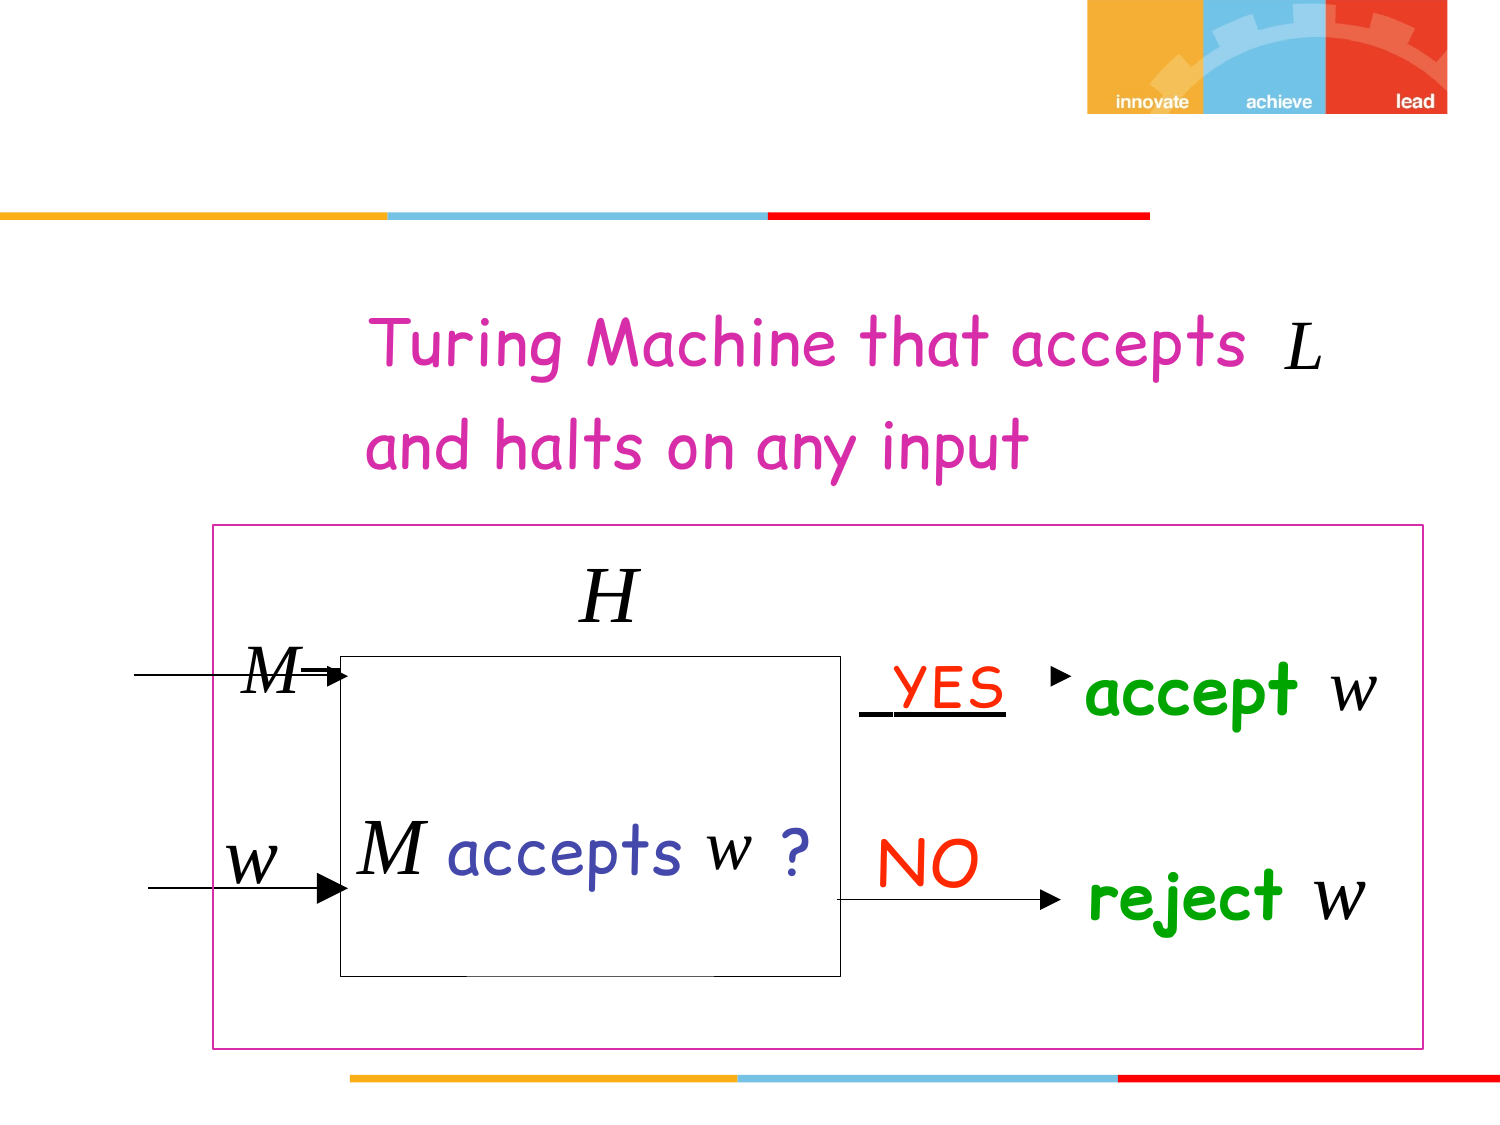

Turing Machine that accepts L
and halts on any input

M
H
accept w
  YES

M accepts w ?

w
NO
reject w